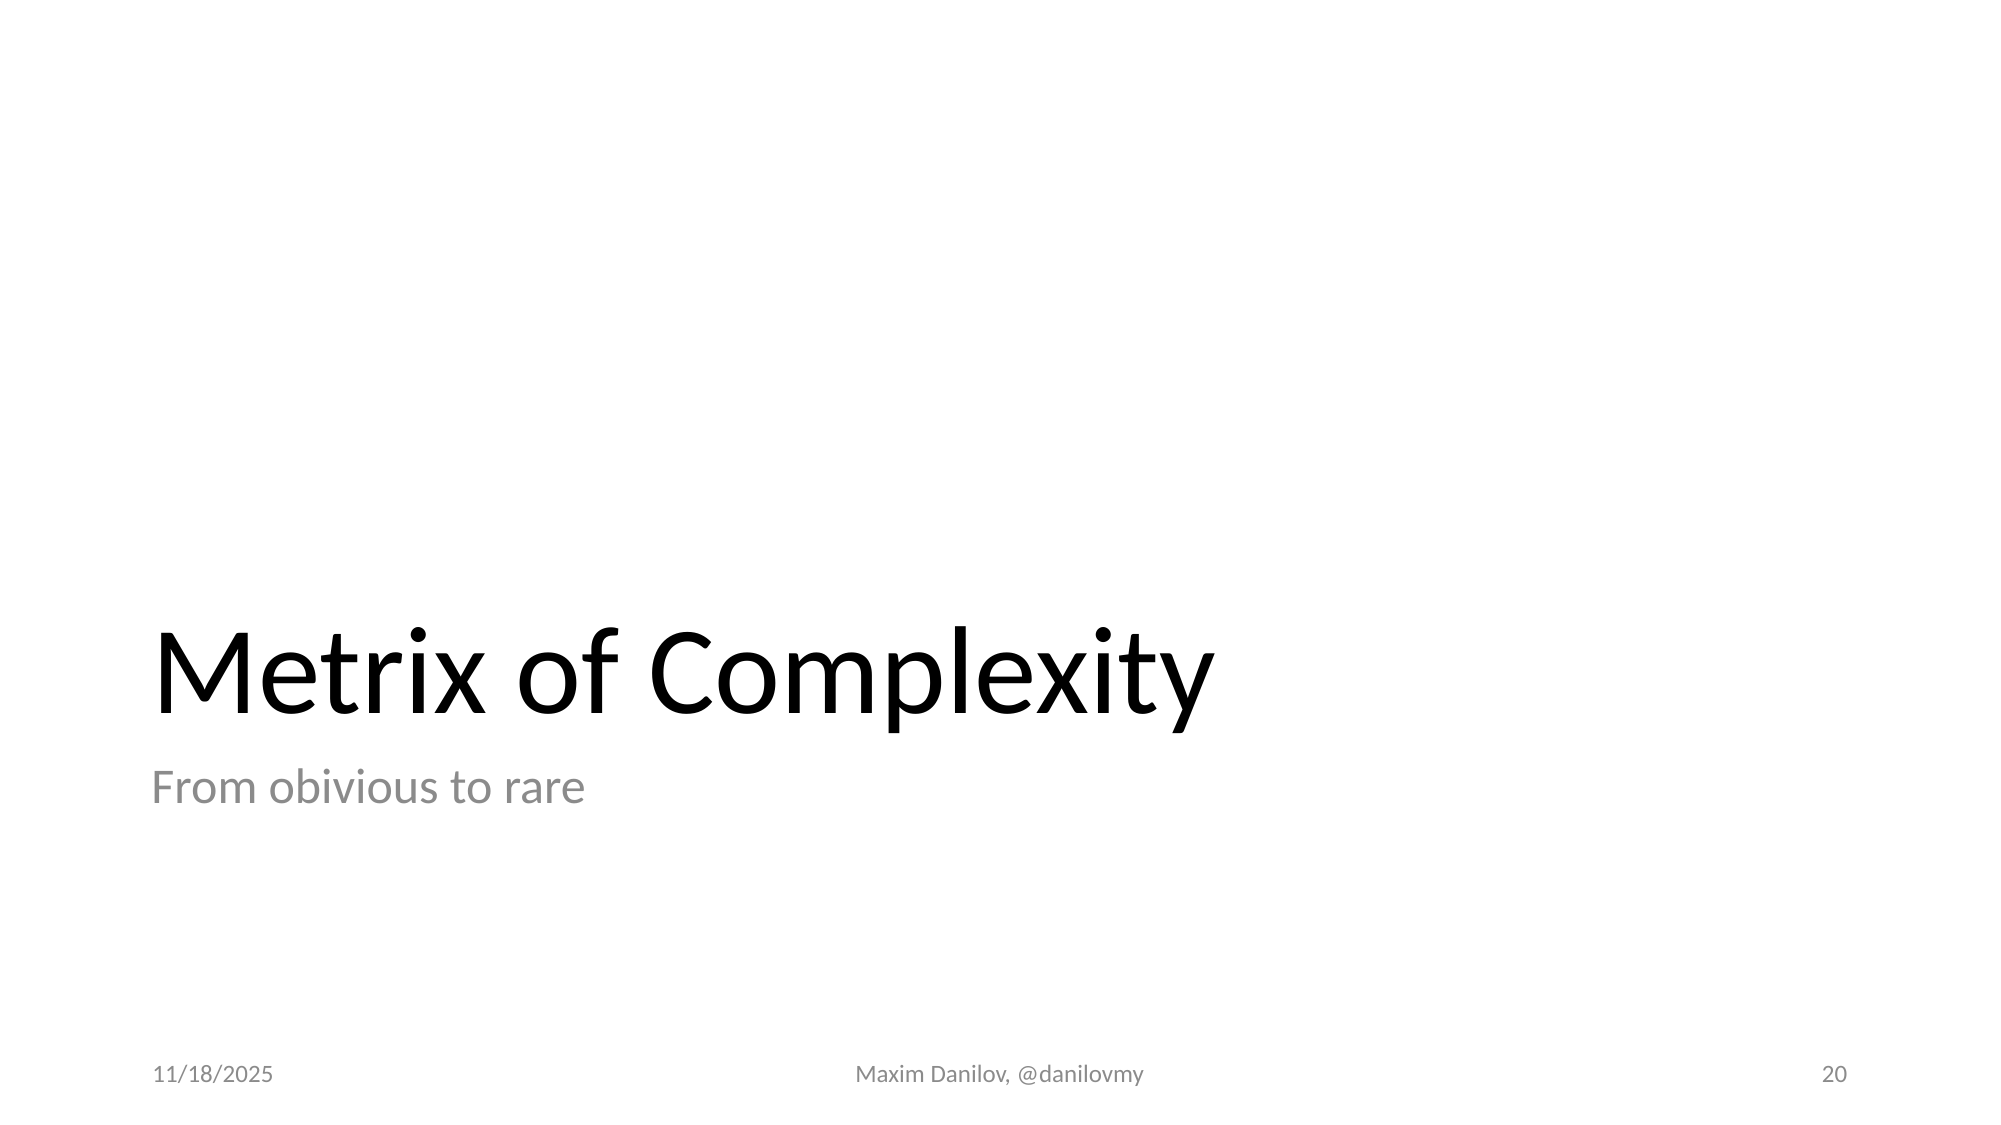

# Metrix of Complexity
From obivious to rare
11/18/2025
Maxim Danilov, @danilovmy
20